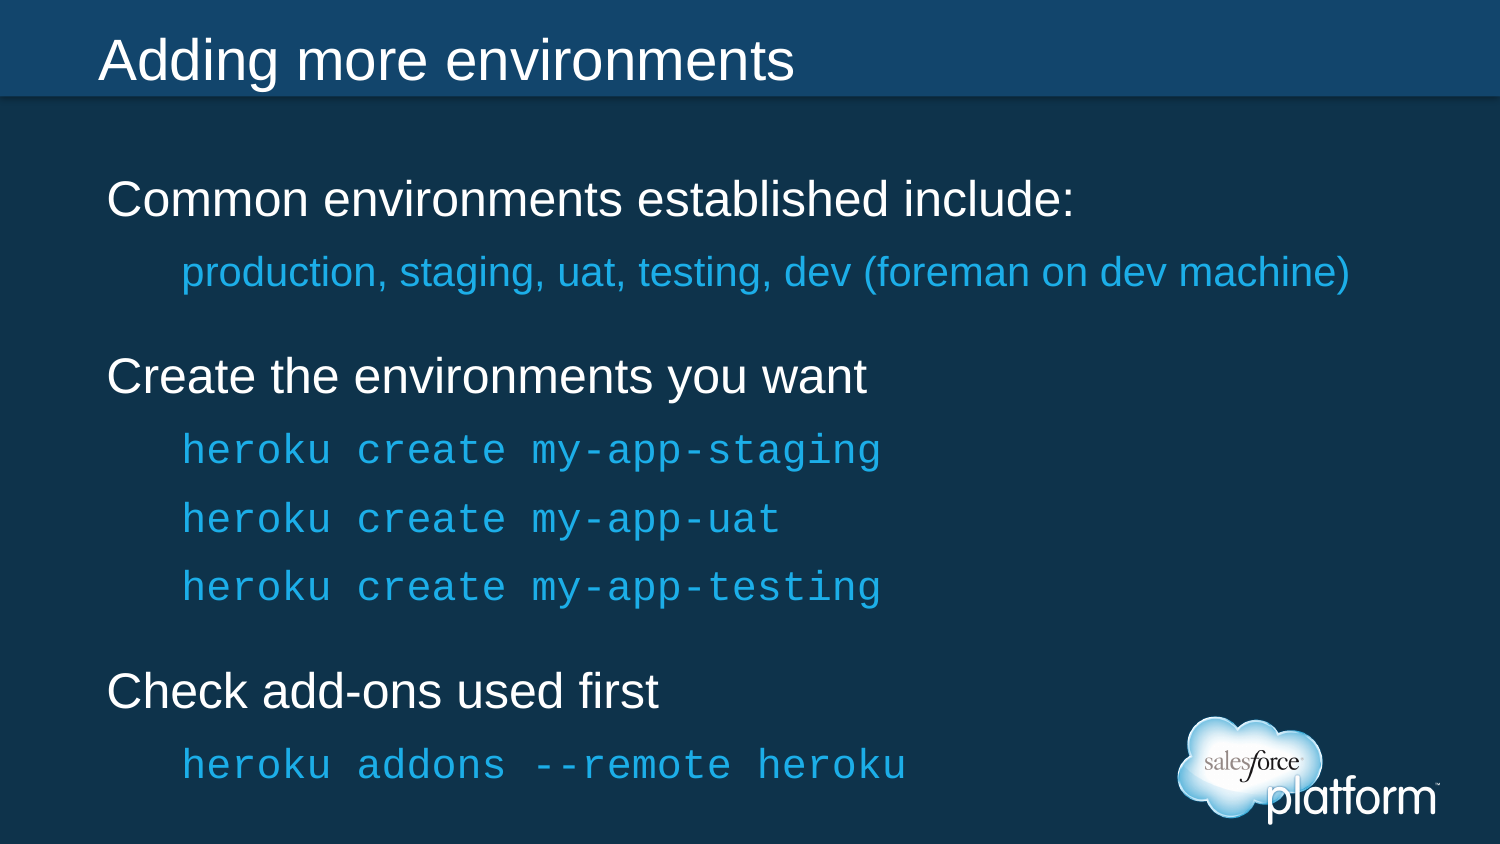

# Adding more environments
Common environments established include:
production, staging, uat, testing, dev (foreman on dev machine)

Create the environments you want
heroku create my-app-staging
heroku create my-app-uat
heroku create my-app-testing

Check add-ons used first
heroku addons --remote heroku